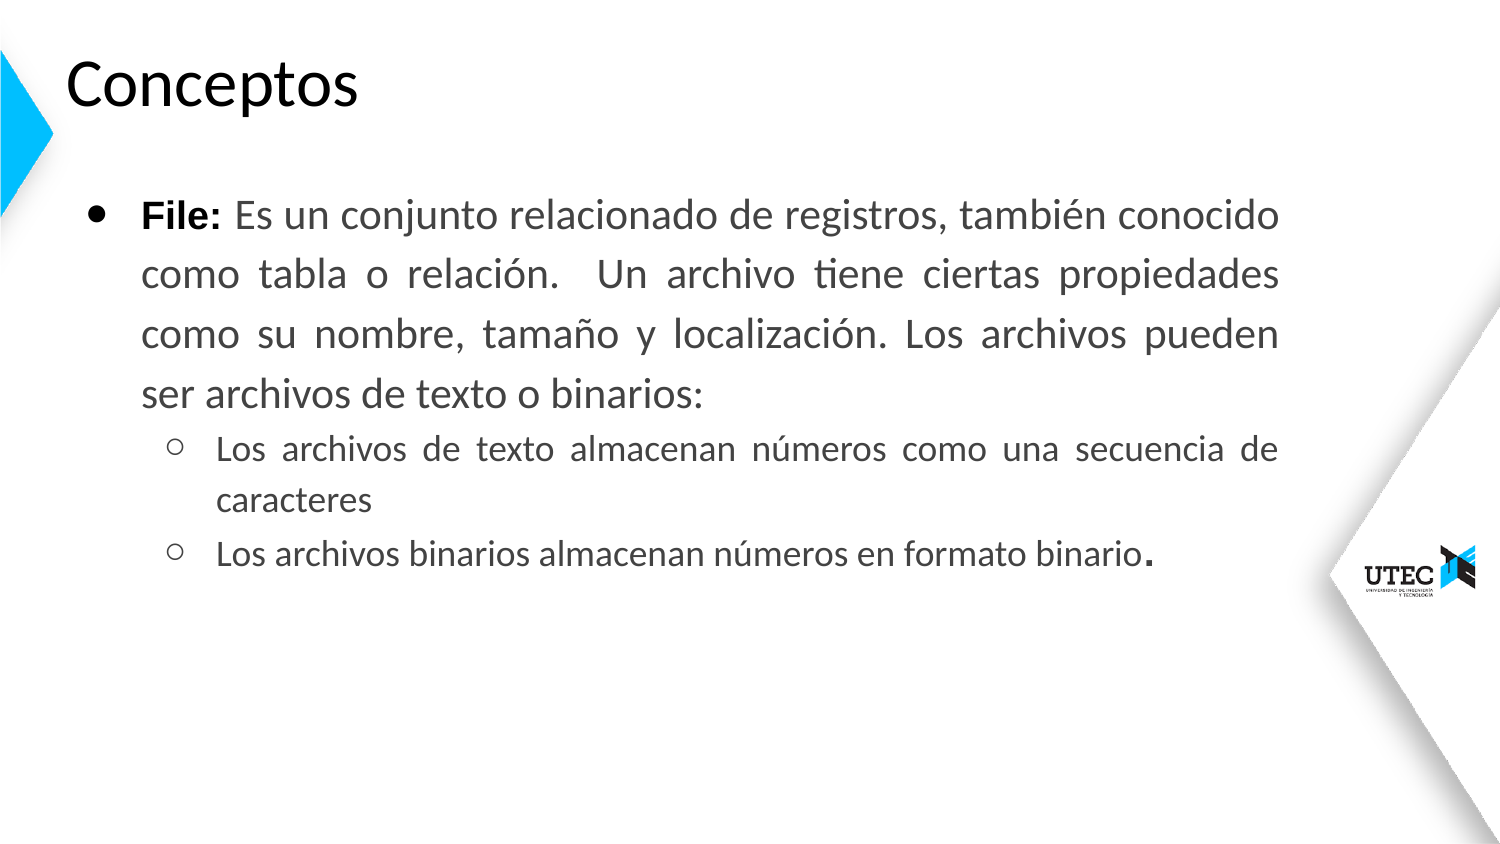

# Conceptos
File: Es un conjunto relacionado de registros, también conocido como tabla o relación.  Un archivo tiene ciertas propiedades como su nombre, tamaño y localización. Los archivos pueden ser archivos de texto o binarios:
Los archivos de texto almacenan números como una secuencia de caracteres
Los archivos binarios almacenan números en formato binario.